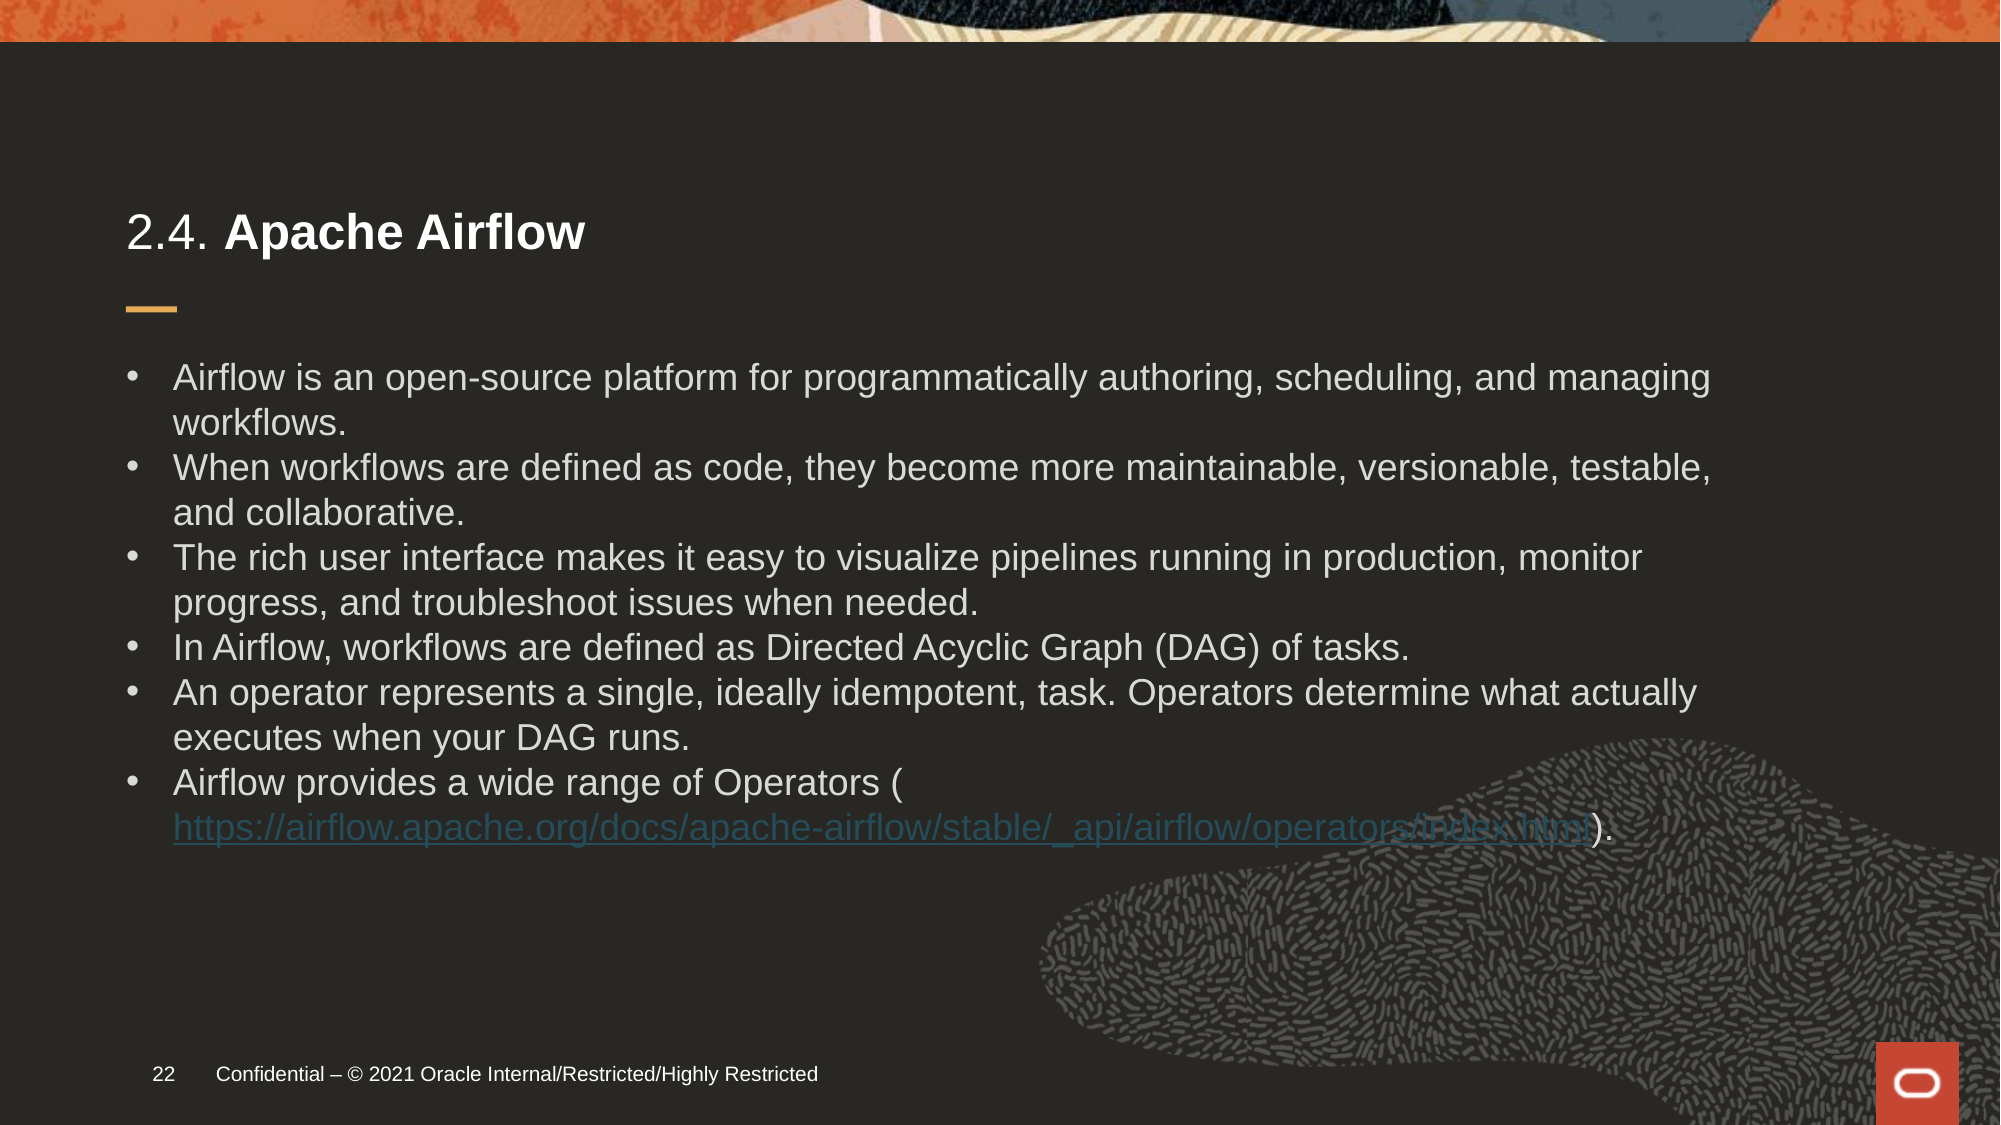

# 2.4. Apache Airflow

Airflow is an open-source platform for programmatically authoring, scheduling, and managing workflows.
When workflows are defined as code, they become more maintainable, versionable, testable, and collaborative.
The rich user interface makes it easy to visualize pipelines running in production, monitor progress, and troubleshoot issues when needed.
In Airflow, workflows are defined as Directed Acyclic Graph (DAG) of tasks.
An operator represents a single, ideally idempotent, task. Operators determine what actually executes when your DAG runs.
Airflow provides a wide range of Operators (https://airflow.apache.org/docs/apache-airflow/stable/_api/airflow/operators/index.html).

22
Confidential – © 2021 Oracle Internal/Restricted/Highly Restricted